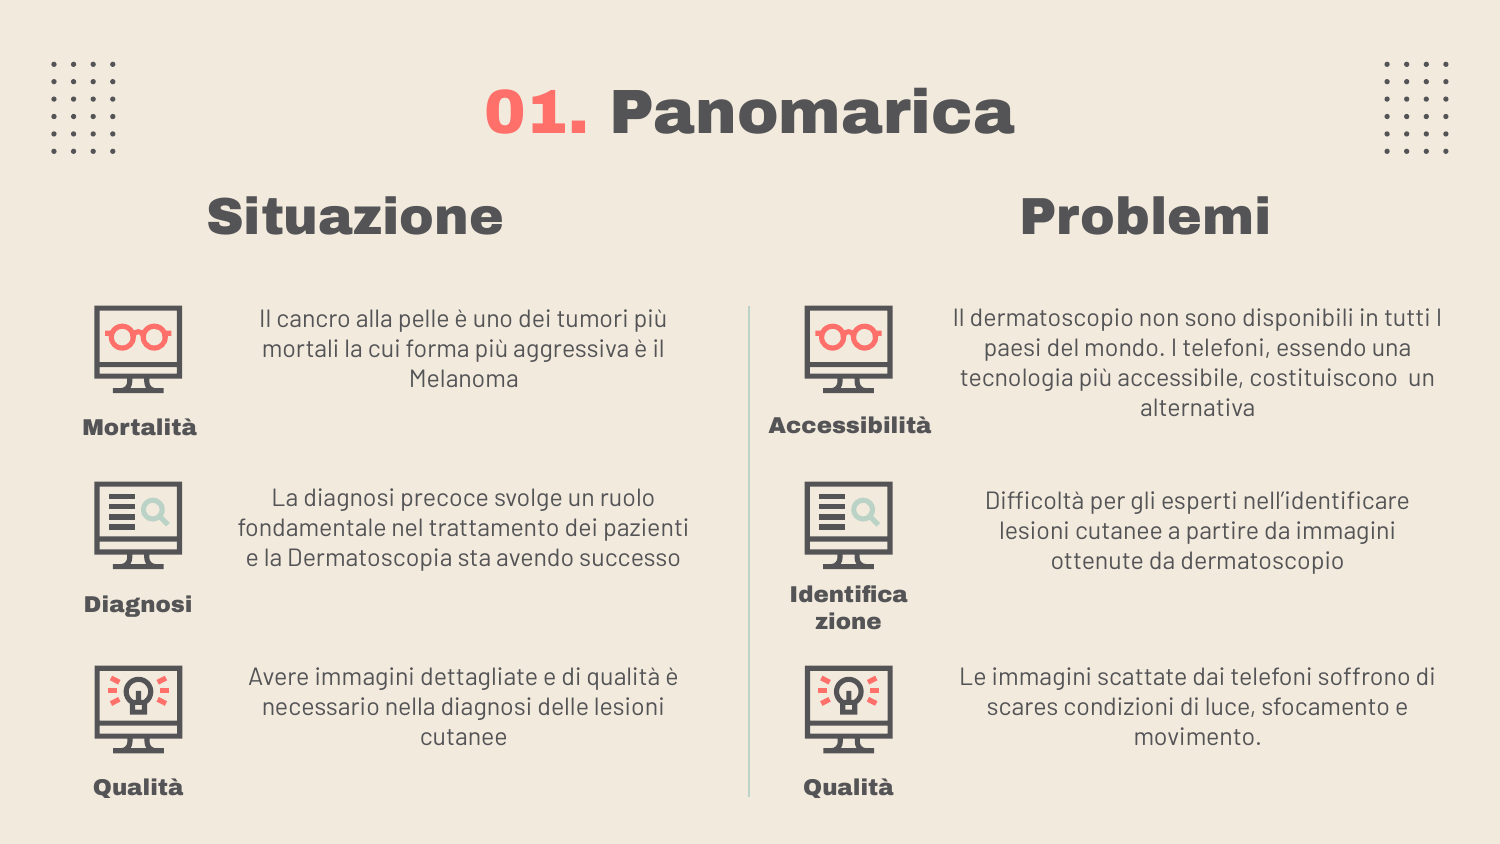

# 01. Panomarica
Situazione
Problemi
Il dermatoscopio non sono disponibili in tutti I paesi del mondo. I telefoni, essendo una tecnologia più accessibile, costituiscono  un alternativa
Il cancro alla pelle è uno dei tumori più mortali la cui forma più aggressiva è il Melanoma

Accessibilità
Mortalità
La diagnosi precoce svolge un ruolo fondamentale nel trattamento dei pazienti e la Dermatoscopia sta avendo successo
Difficoltà per gli esperti nell’identificare lesioni cutanee a partire da immagini ottenute da dermatoscopio

Identificazione
Diagnosi
Avere immagini dettagliate e di qualità è necessario nella diagnosi delle lesioni cutanee
Le immagini scattate dai telefoni soffrono di scares condizioni di luce, sfocamento e movimento.

Qualità
Qualità